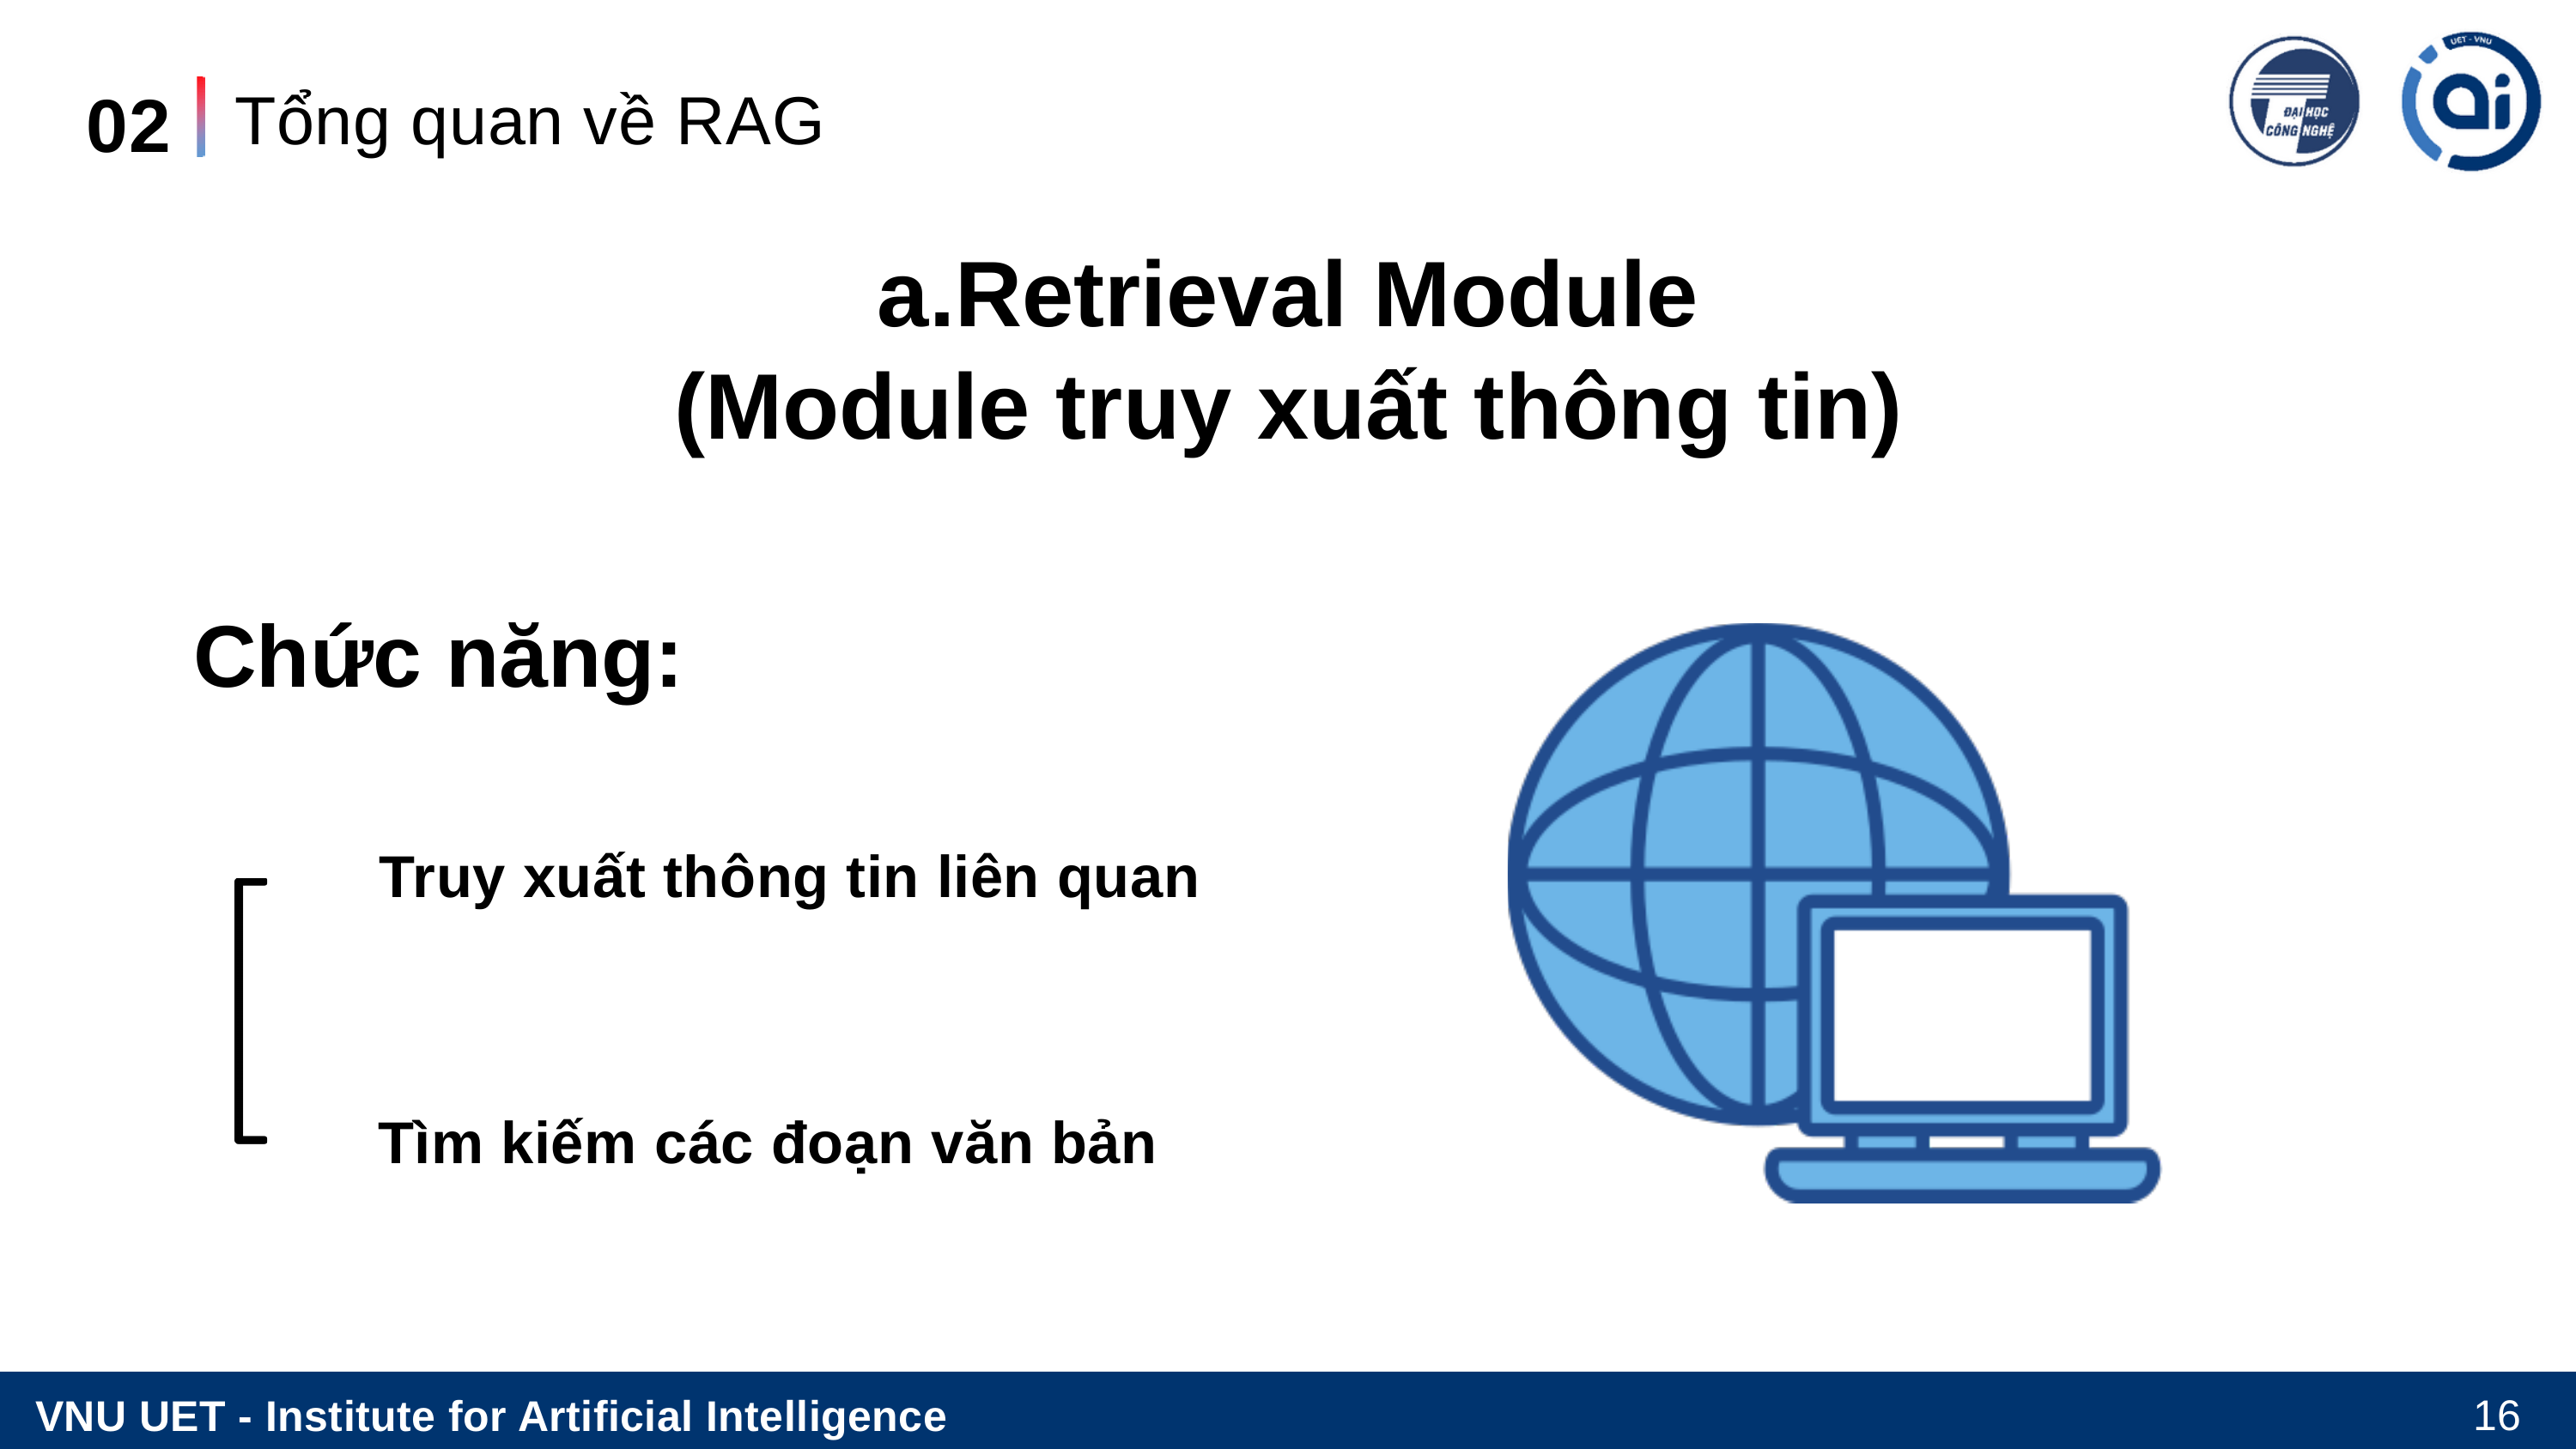

Tổng quan về RAG

02
a.Retrieval Module
(Module truy xuất thông tin)
Chức năng:

Truy xuất thông tin liên quan

Tìm kiếm các đoạn văn bản

16
VNU UET - Institute for Artificial Intelligence